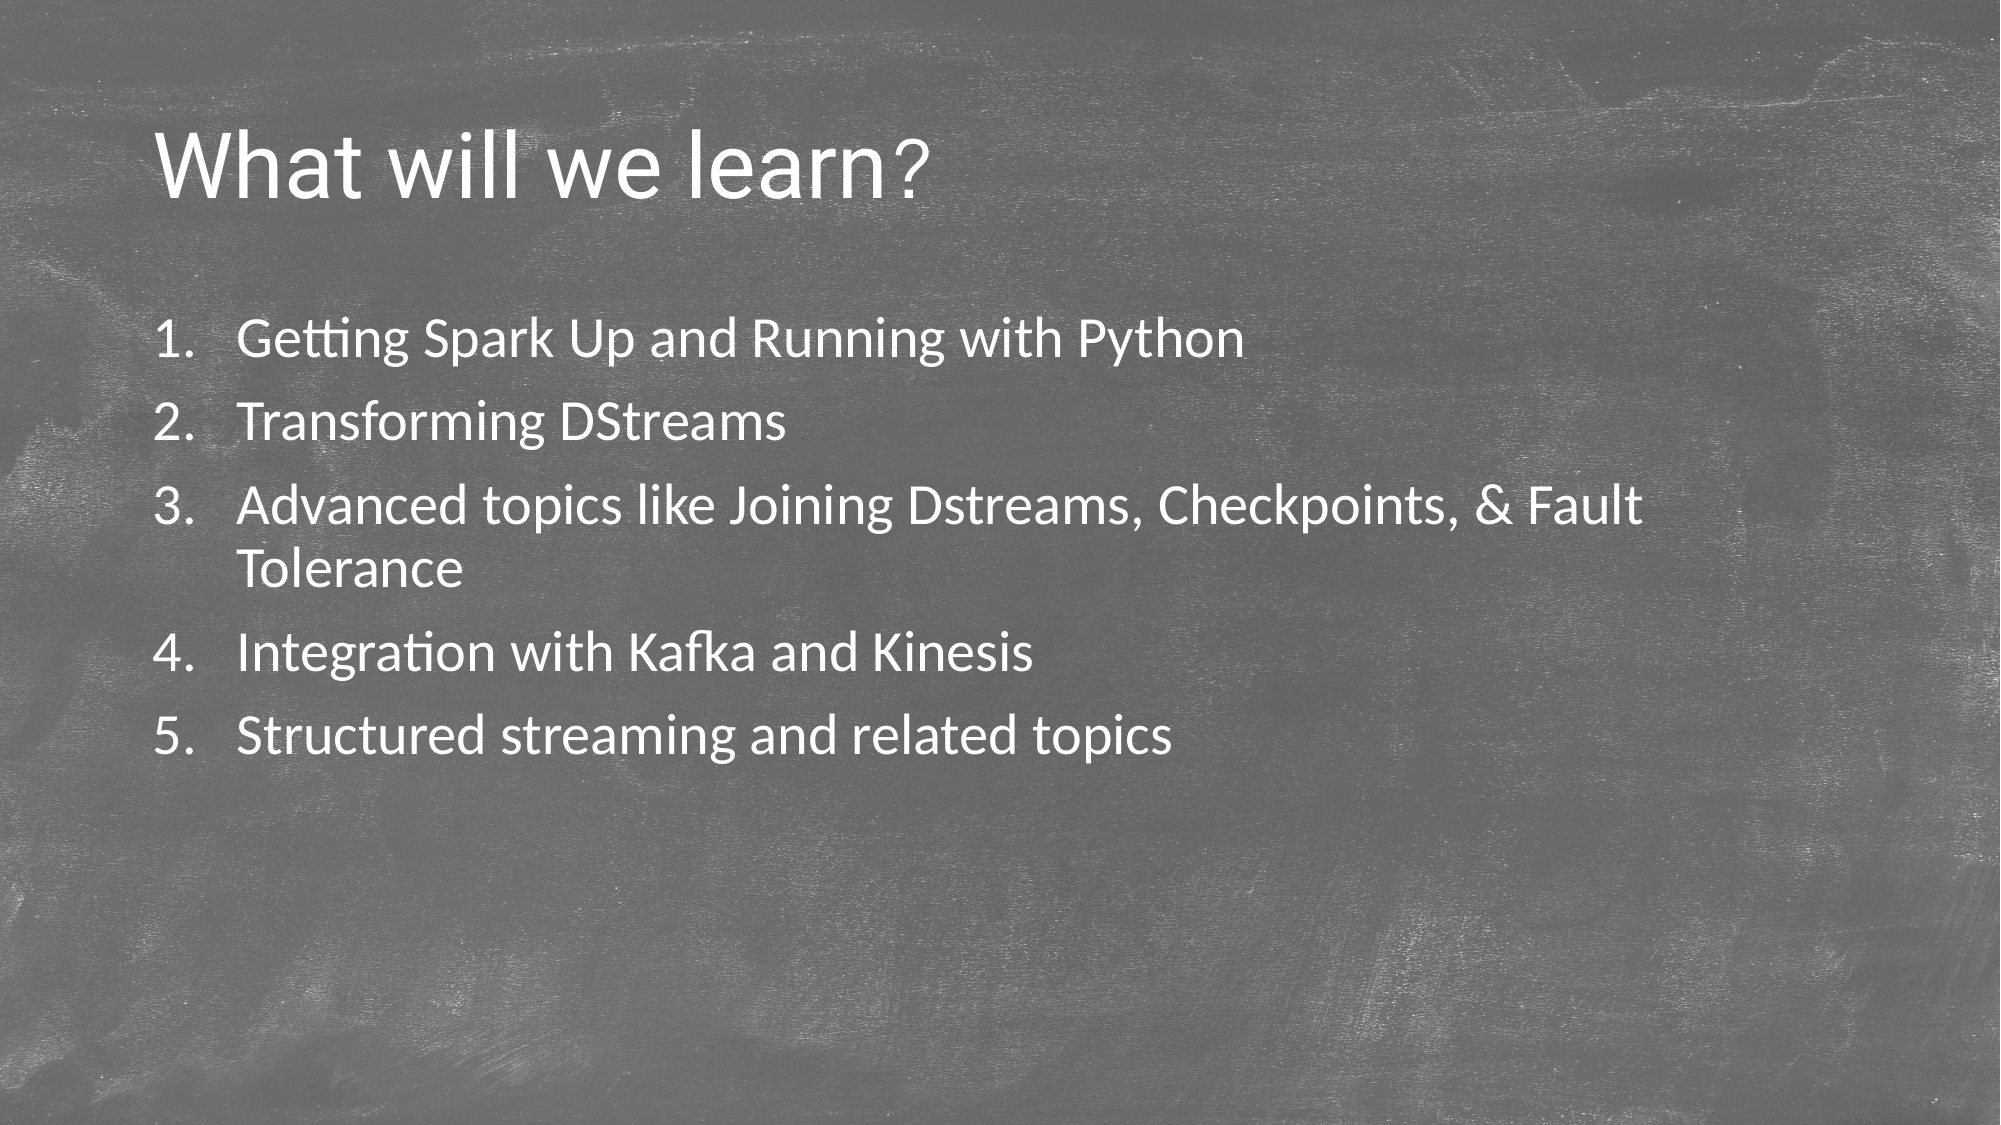

# What will we learn?
Getting Spark Up and Running with Python
Transforming DStreams
Advanced topics like Joining Dstreams, Checkpoints, & Fault Tolerance
Integration with Kafka and Kinesis
Structured streaming and related topics